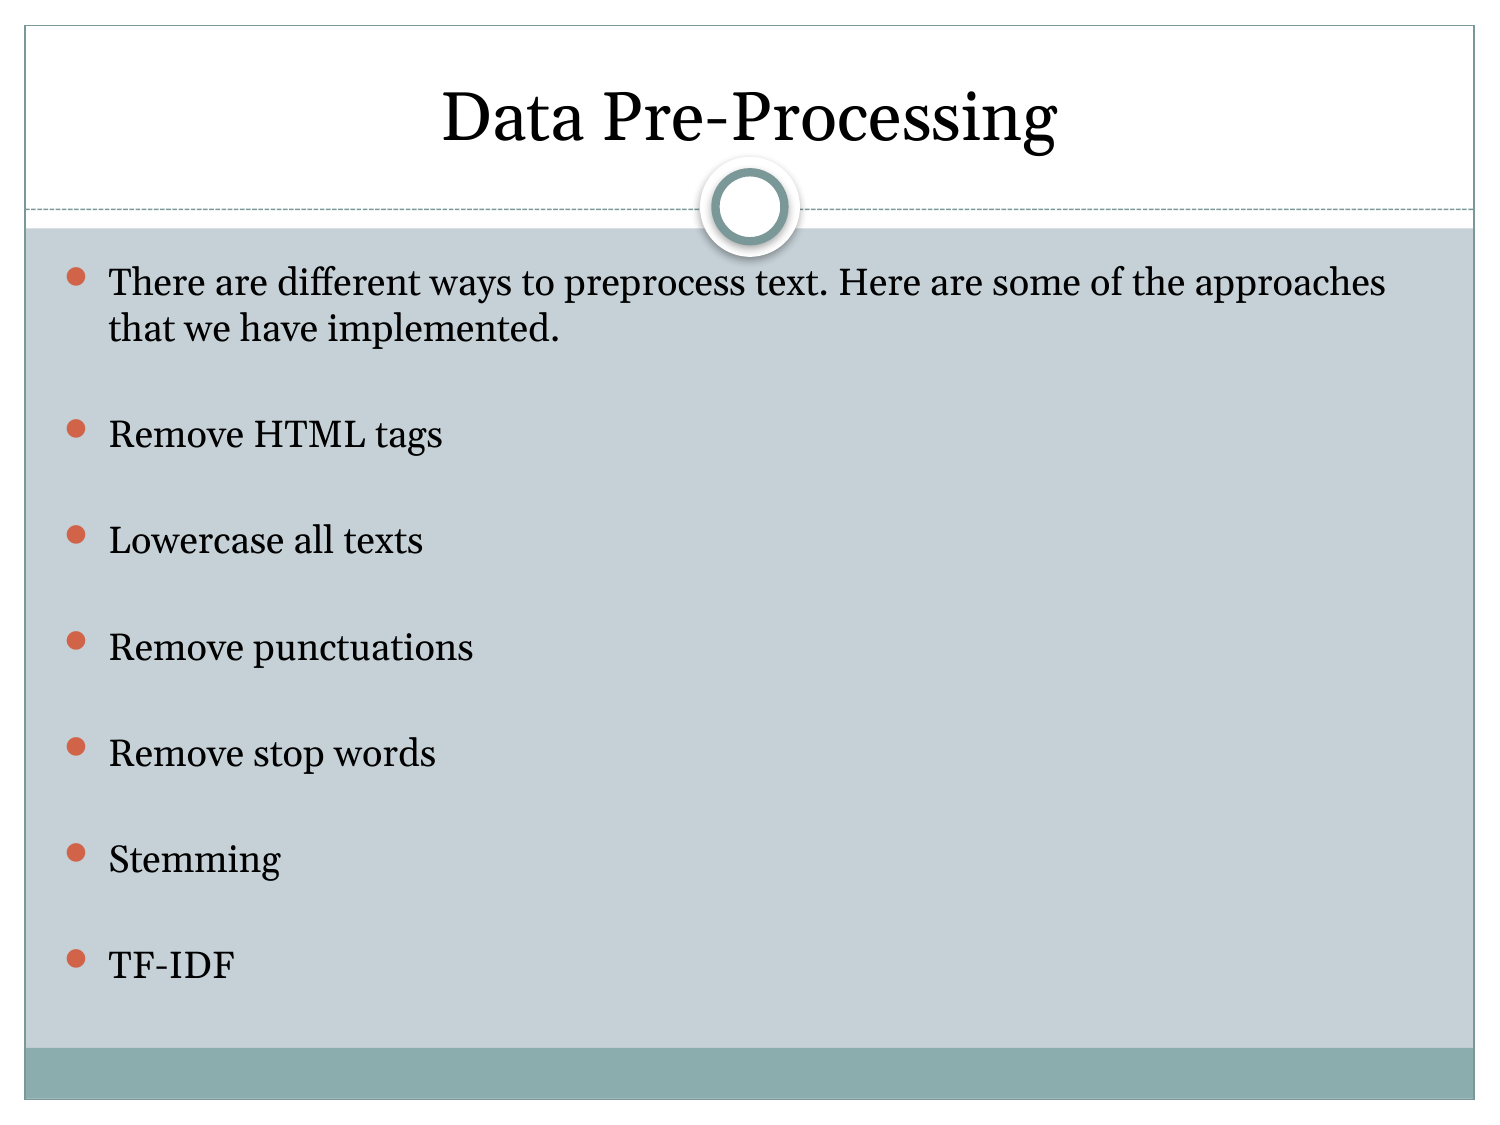

# Data Pre-Processing
There are different ways to preprocess text. Here are some of the approaches that we have implemented.

Remove HTML tags

Lowercase all texts

Remove punctuations

Remove stop words

Stemming

TF-IDF